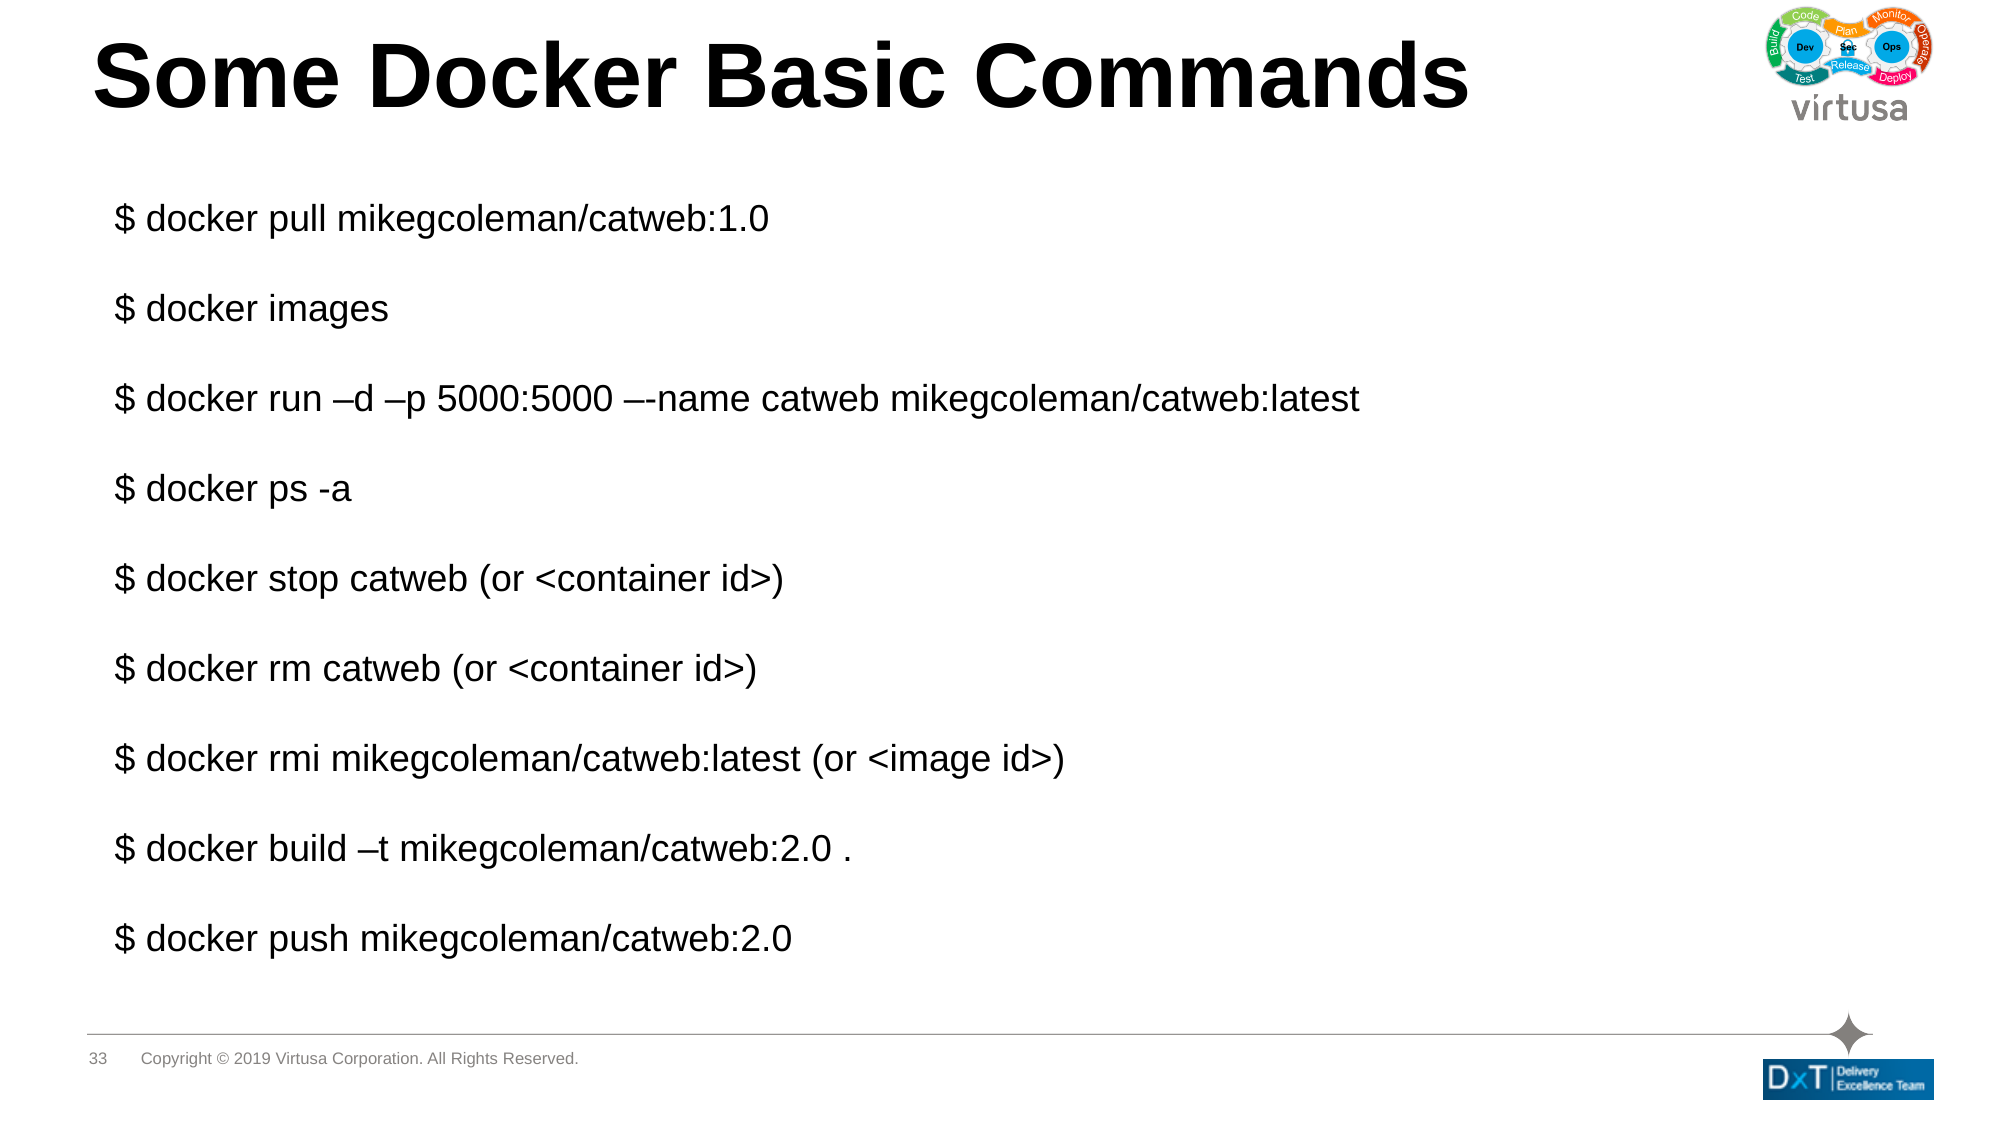

# Some Docker Basic Commands
$ docker pull mikegcoleman/catweb:1.0
$ docker images
$ docker run –d –p 5000:5000 –-name catweb mikegcoleman/catweb:latest
$ docker ps -a
$ docker stop catweb (or <container id>)
$ docker rm catweb (or <container id>)
$ docker rmi mikegcoleman/catweb:latest (or <image id>)
$ docker build –t mikegcoleman/catweb:2.0 .
$ docker push mikegcoleman/catweb:2.0